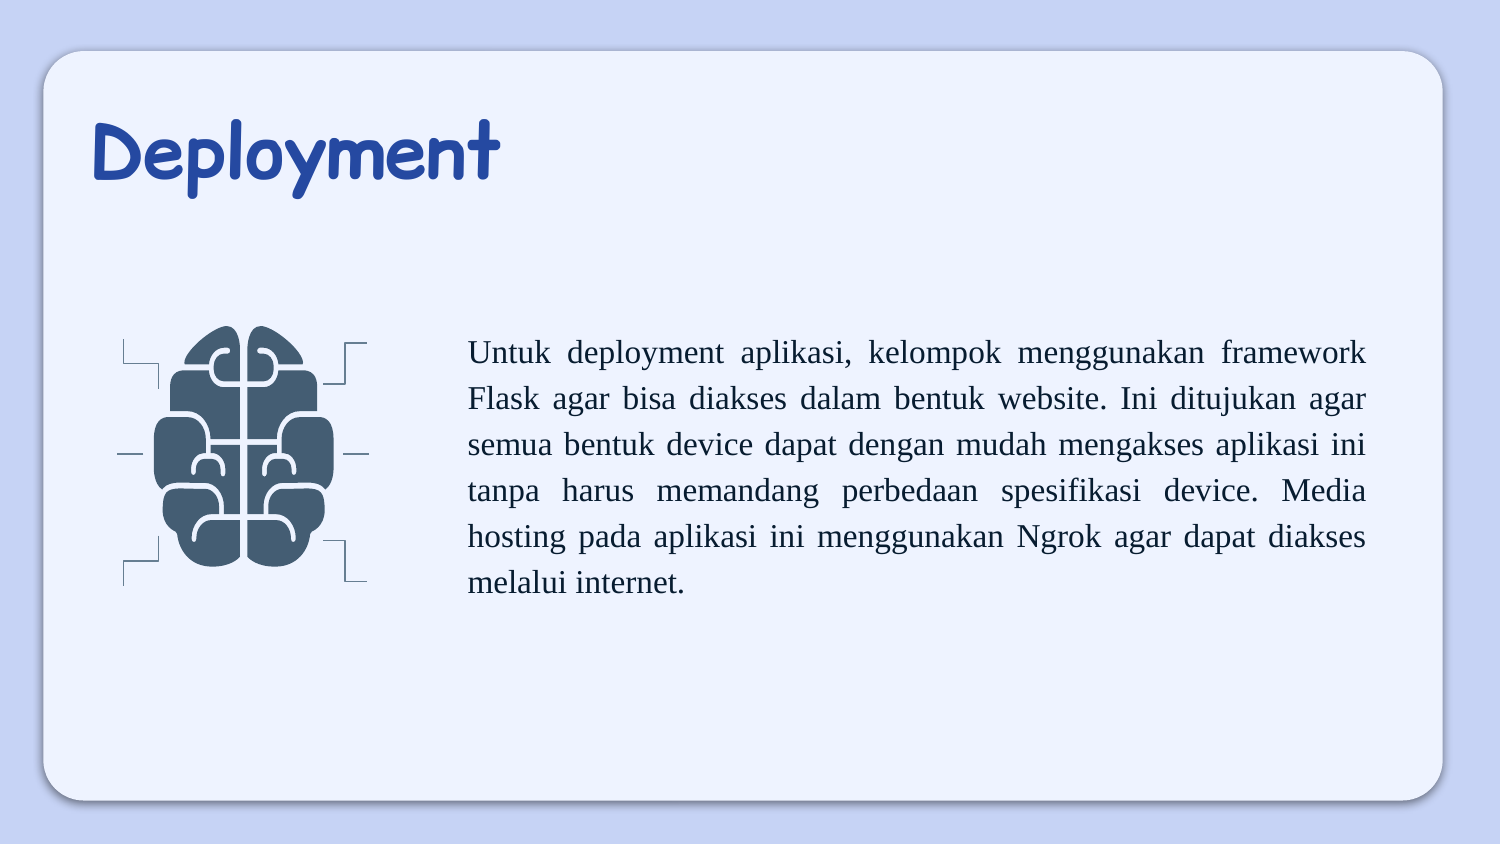

Deployment
Untuk deployment aplikasi, kelompok menggunakan framework Flask agar bisa diakses dalam bentuk website. Ini ditujukan agar semua bentuk device dapat dengan mudah mengakses aplikasi ini tanpa harus memandang perbedaan spesifikasi device. Media hosting pada aplikasi ini menggunakan Ngrok agar dapat diakses melalui internet.